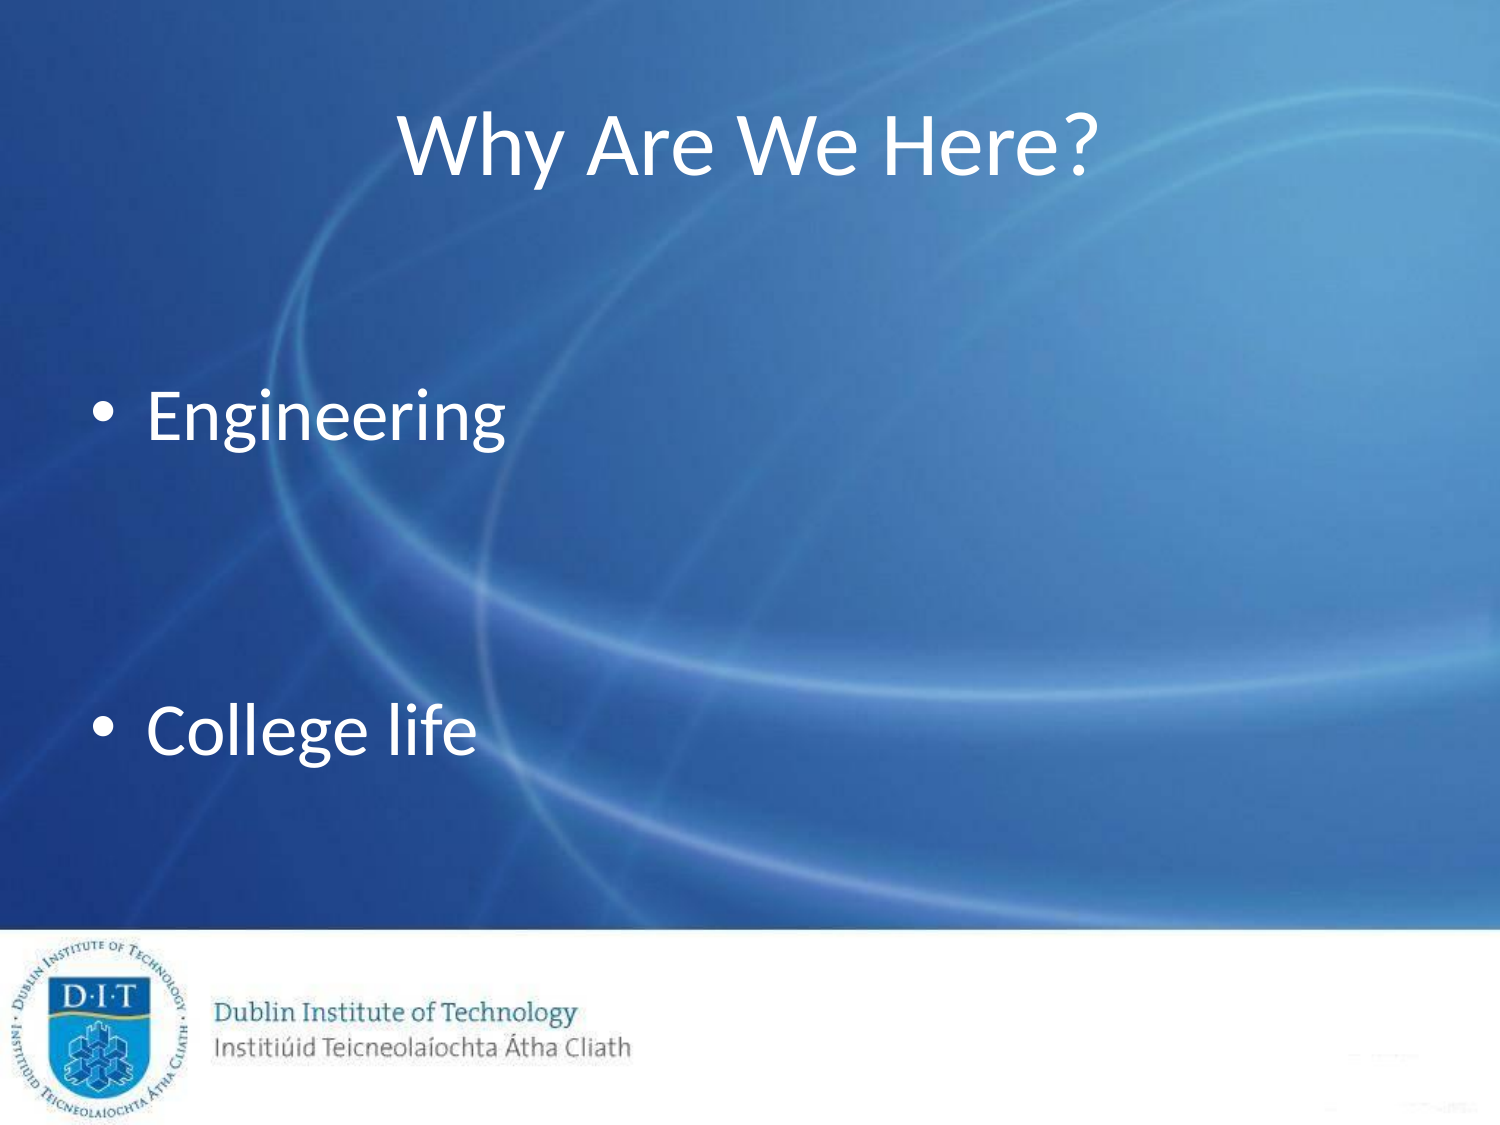

# Why Are We Here?

Engineering

College life